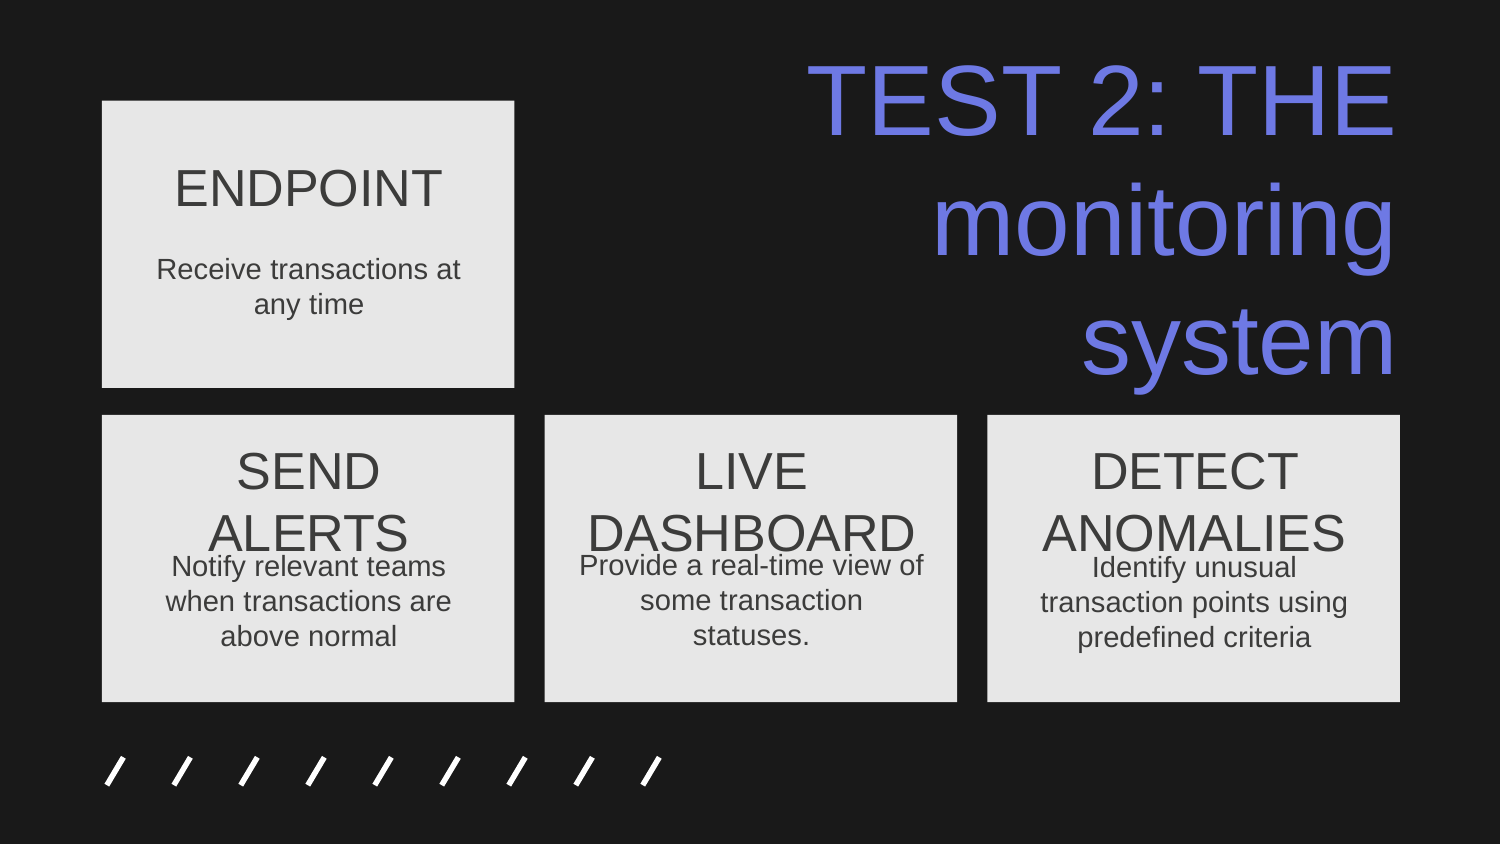

ENDPOINT
# TEST 2: THE monitoring system
Receive transactions at any time

SEND ALERTS
LIVE DASHBOARD
DETECT ANOMALIES
Provide a real-time view of some transaction statuses.
Notify relevant teams when transactions are above normal
Identify unusual transaction points using predefined criteria